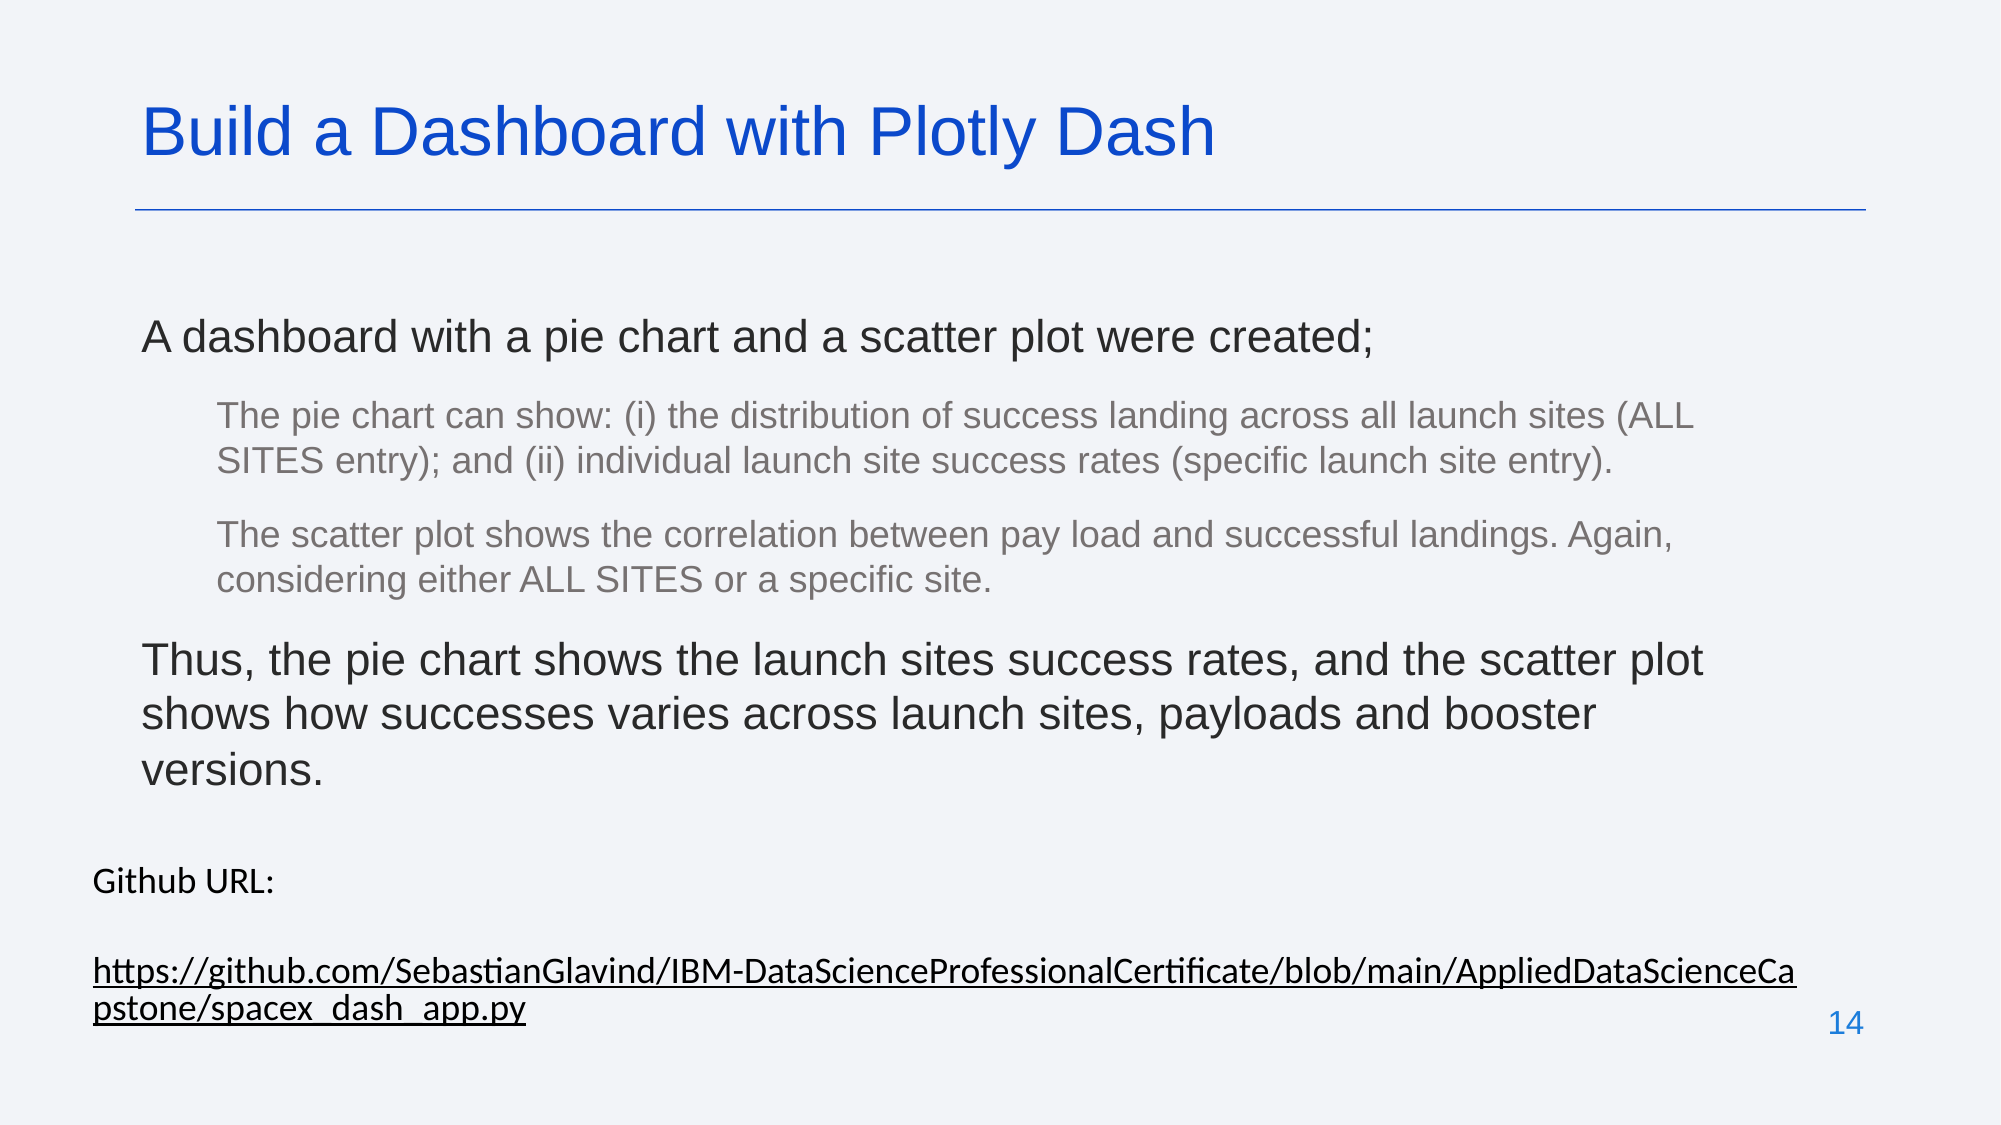

Build a Dashboard with Plotly Dash
A dashboard with a pie chart and a scatter plot were created;
The pie chart can show: (i) the distribution of success landing across all launch sites (ALL SITES entry); and (ii) individual launch site success rates (specific launch site entry).
The scatter plot shows the correlation between pay load and successful landings. Again, considering either ALL SITES or a specific site.
Thus, the pie chart shows the launch sites success rates, and the scatter plot shows how successes varies across launch sites, payloads and booster versions.

Github URL:

https://github.com/SebastianGlavind/IBM-DataScienceProfessionalCertificate/blob/main/AppliedDataScienceCapstone/spacex_dash_app.py
14